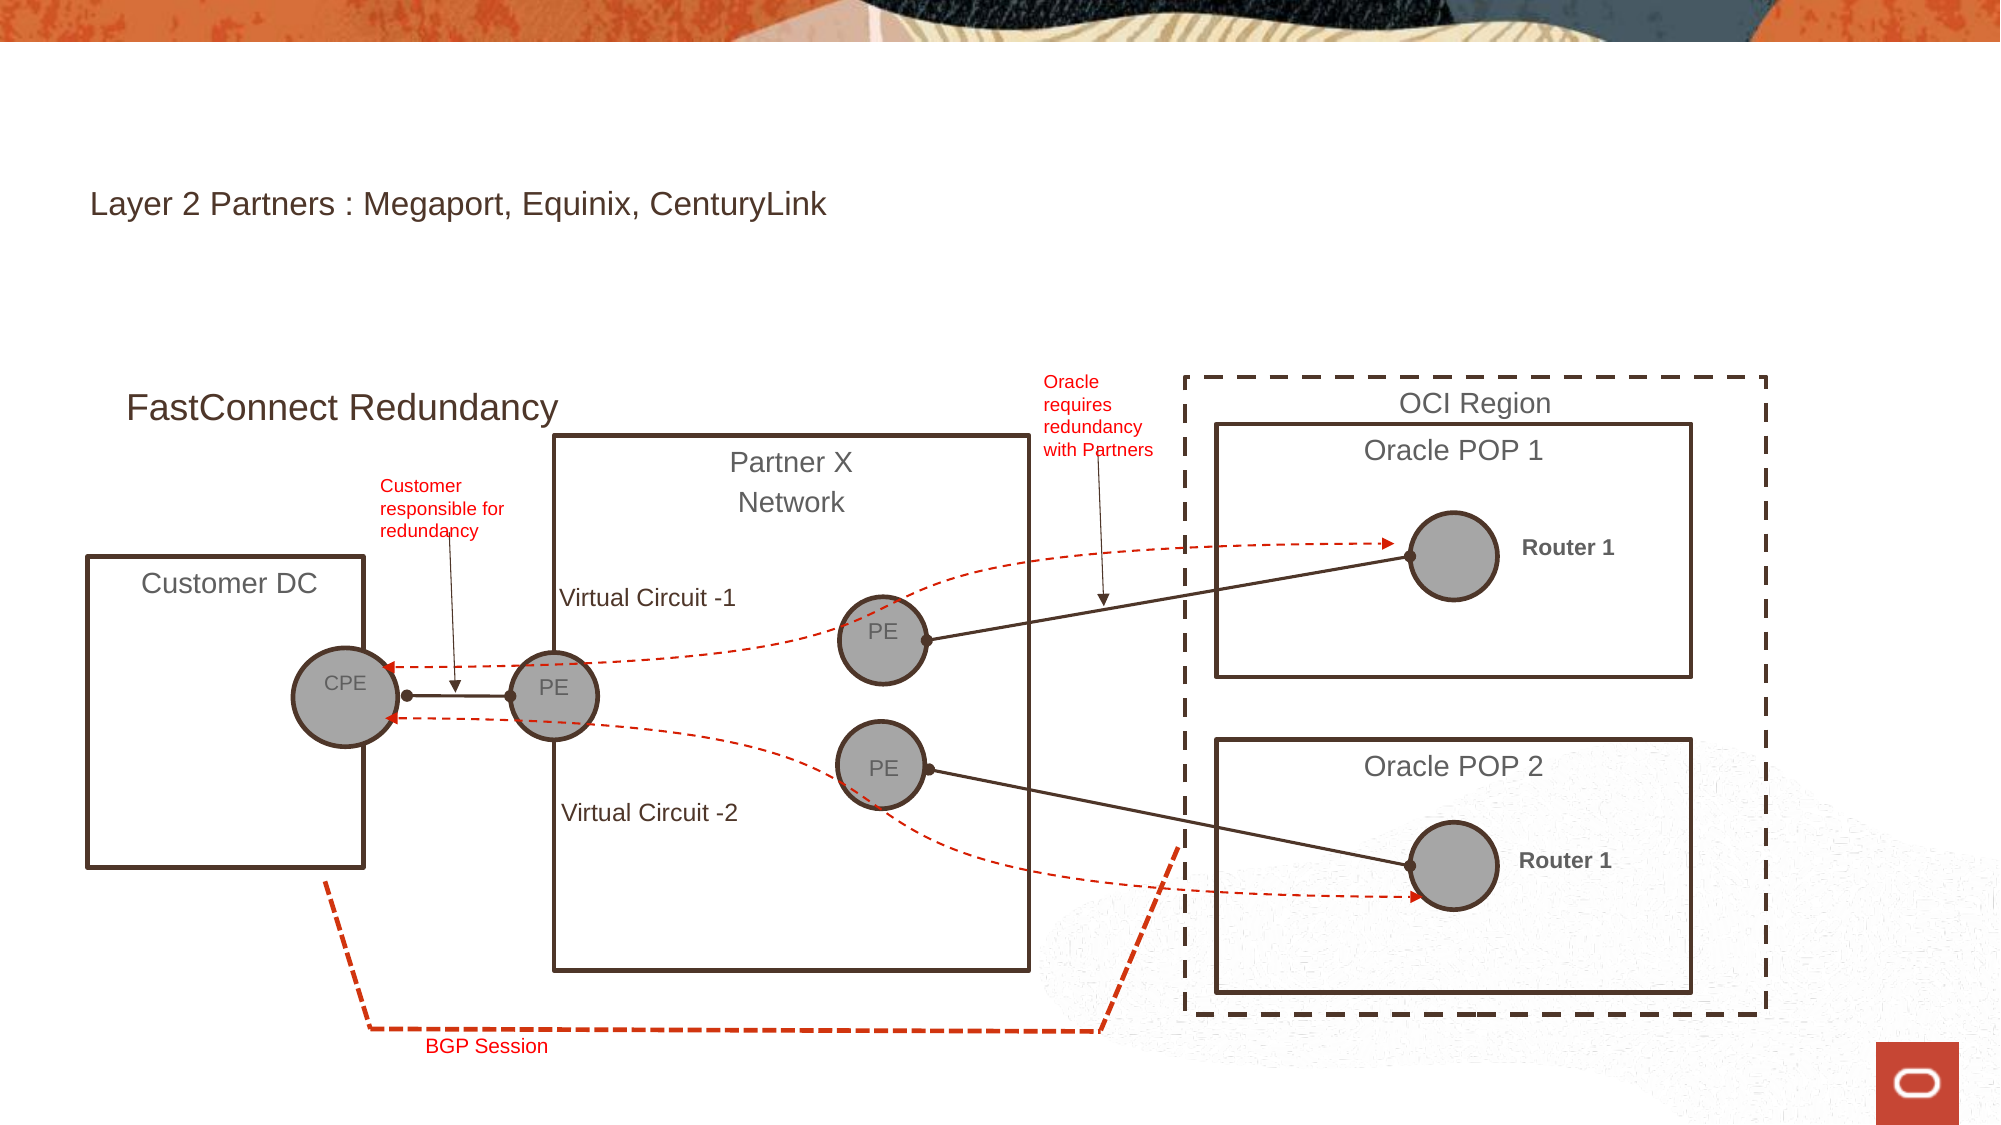

Layer 2 Partners : Megaport, Equinix, CenturyLink
Oracle requires redundancy with Partners
OCI Region
Oracle POP 1
Partner X
Network
Customer responsible for
redundancy

Router 1
 Customer DC
Virtual Circuit -1
PE
CPE
PE

Oracle POP 2
PE
Virtual Circuit -2

Router 1
FastConnect Redundancy
BGP Session